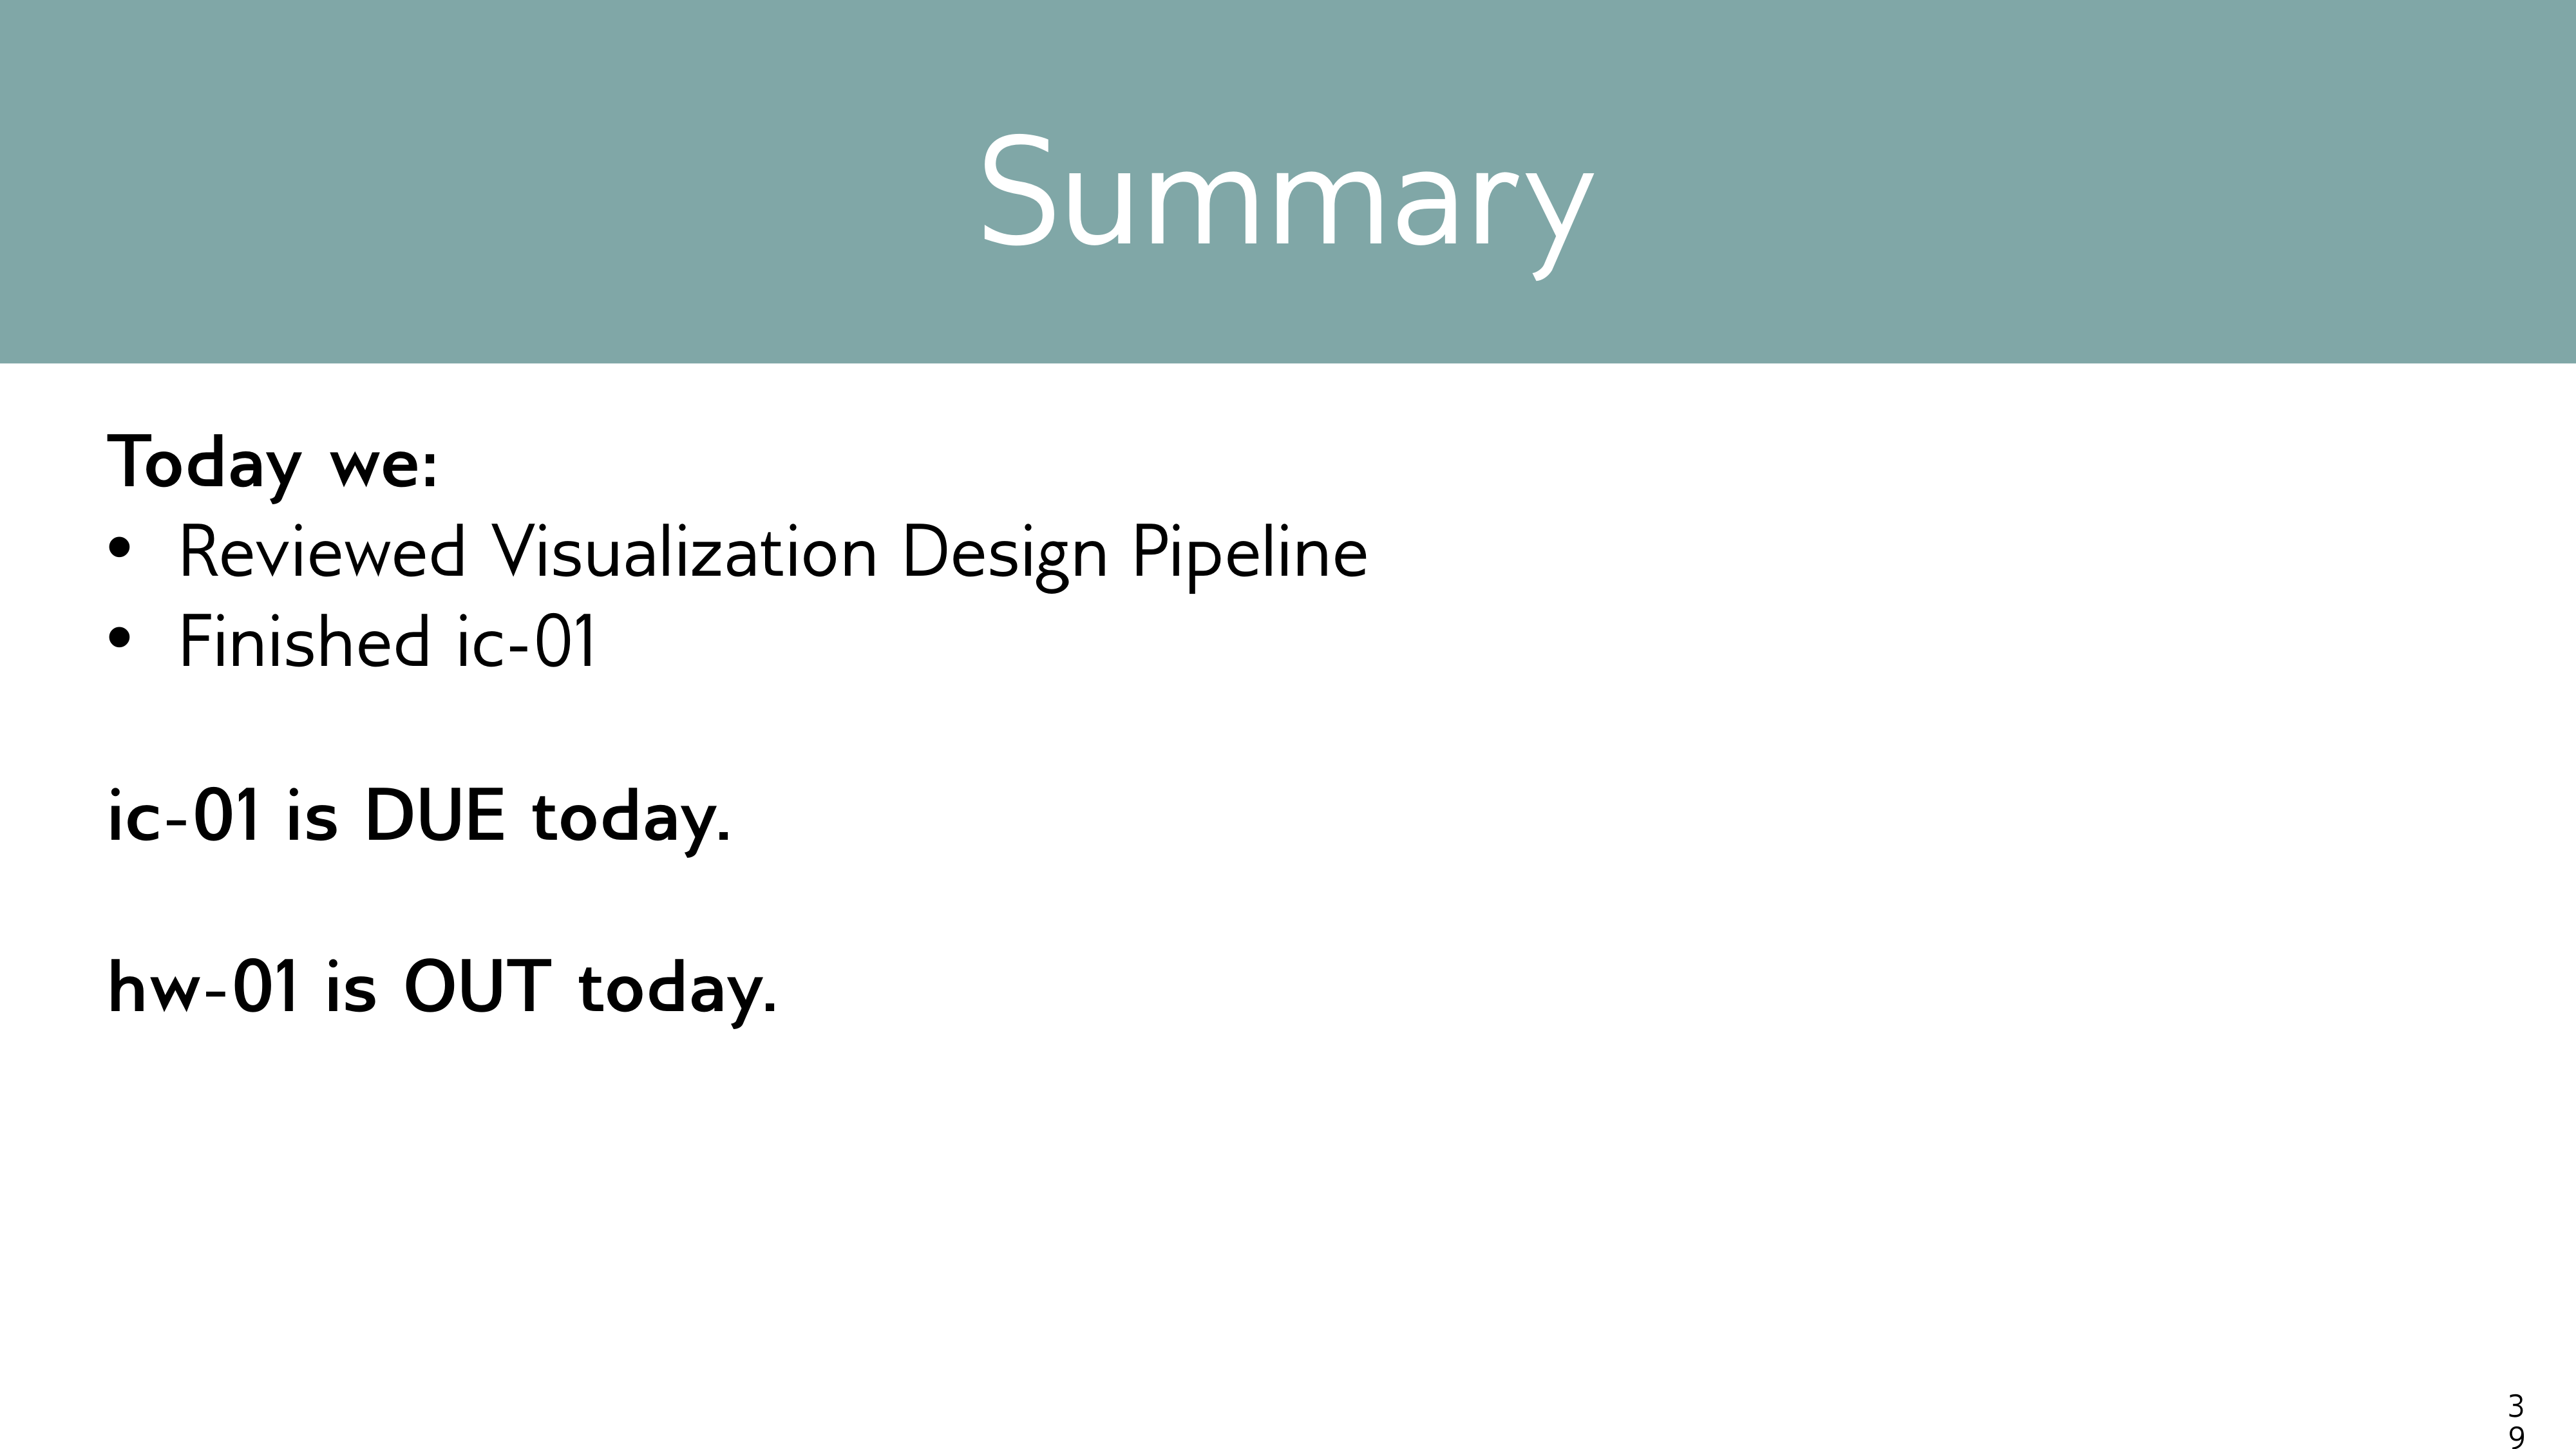

Summary
Today we:
Reviewed Visualization Design Pipeline
Finished ic-01
ic-01 is DUE today.
hw-01 is OUT today.
39